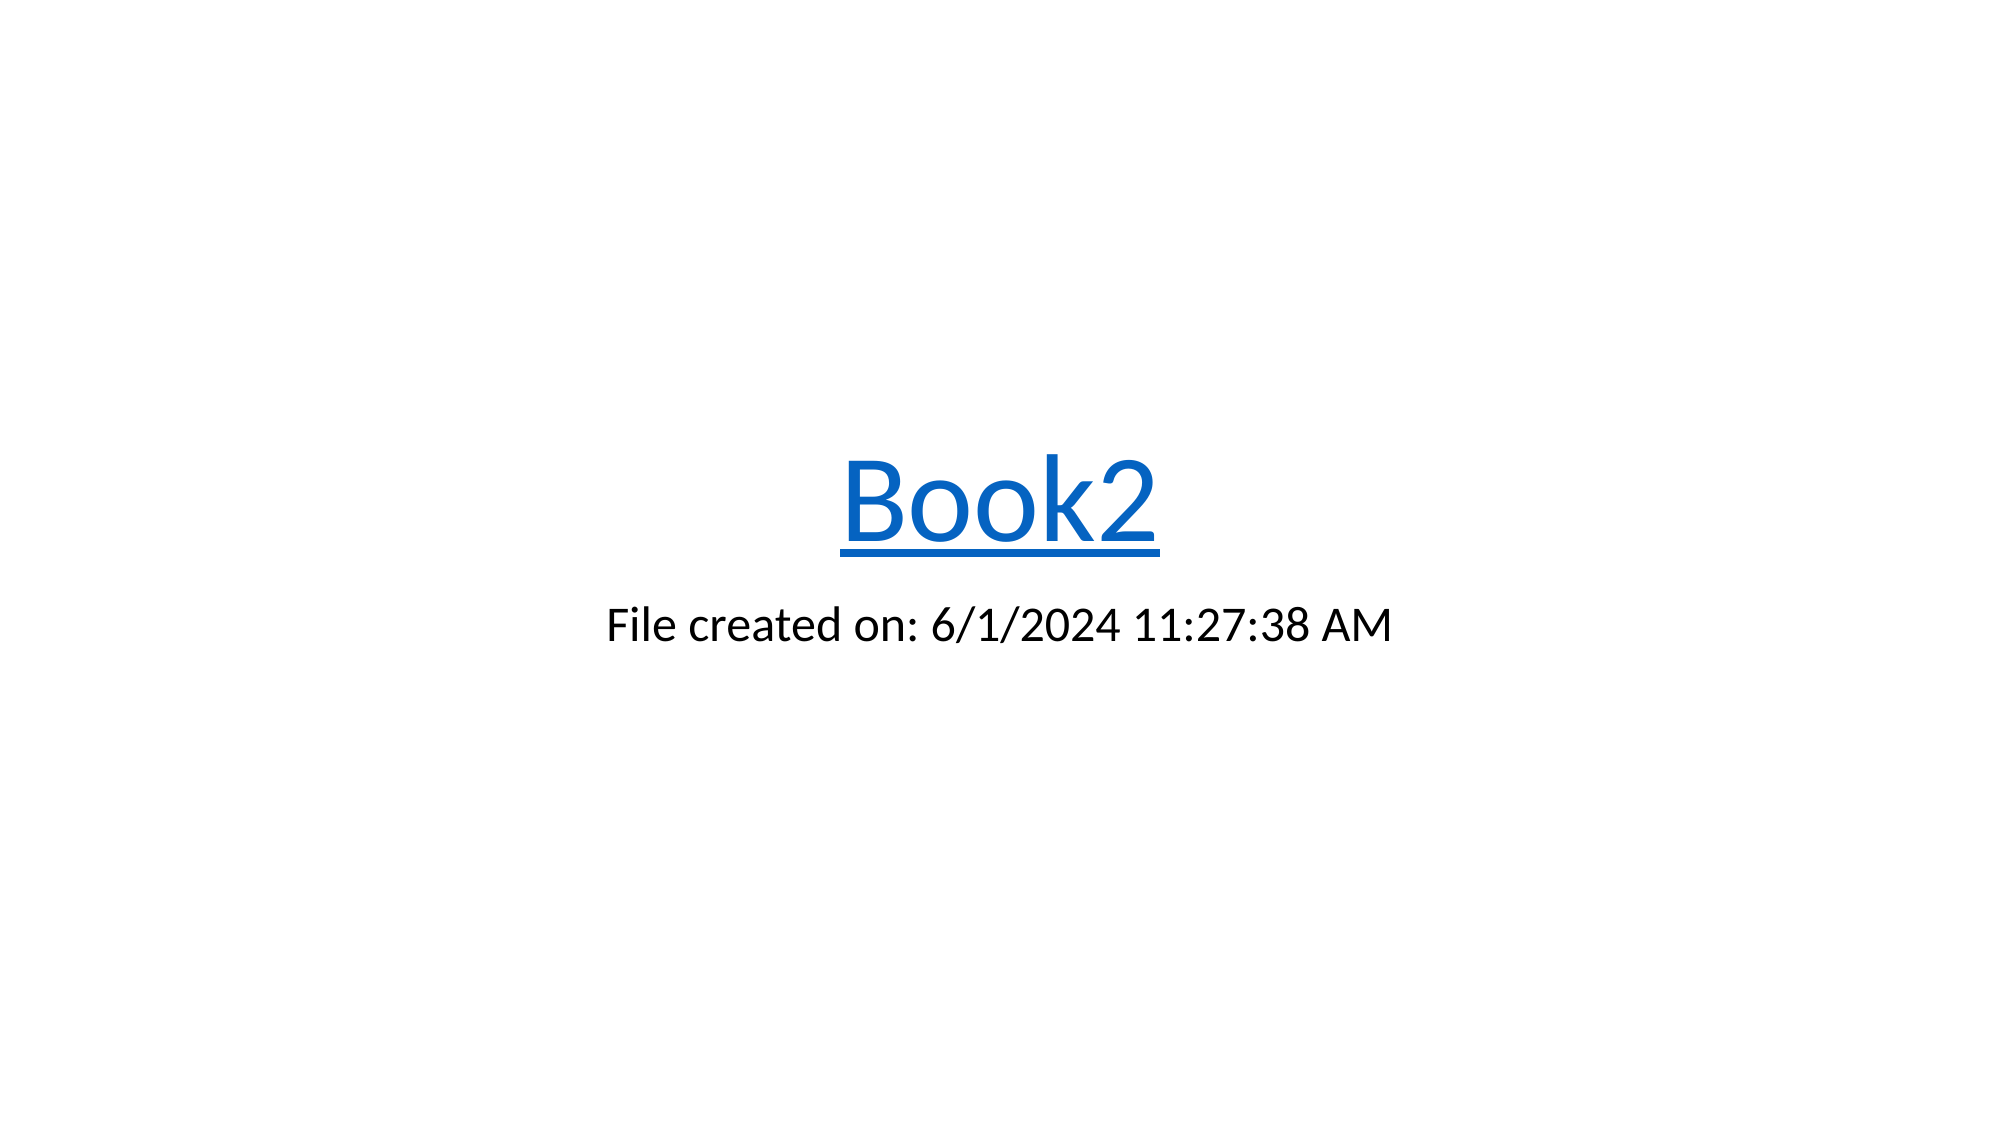

# Book2
File created on: 6/1/2024 11:27:38 AM